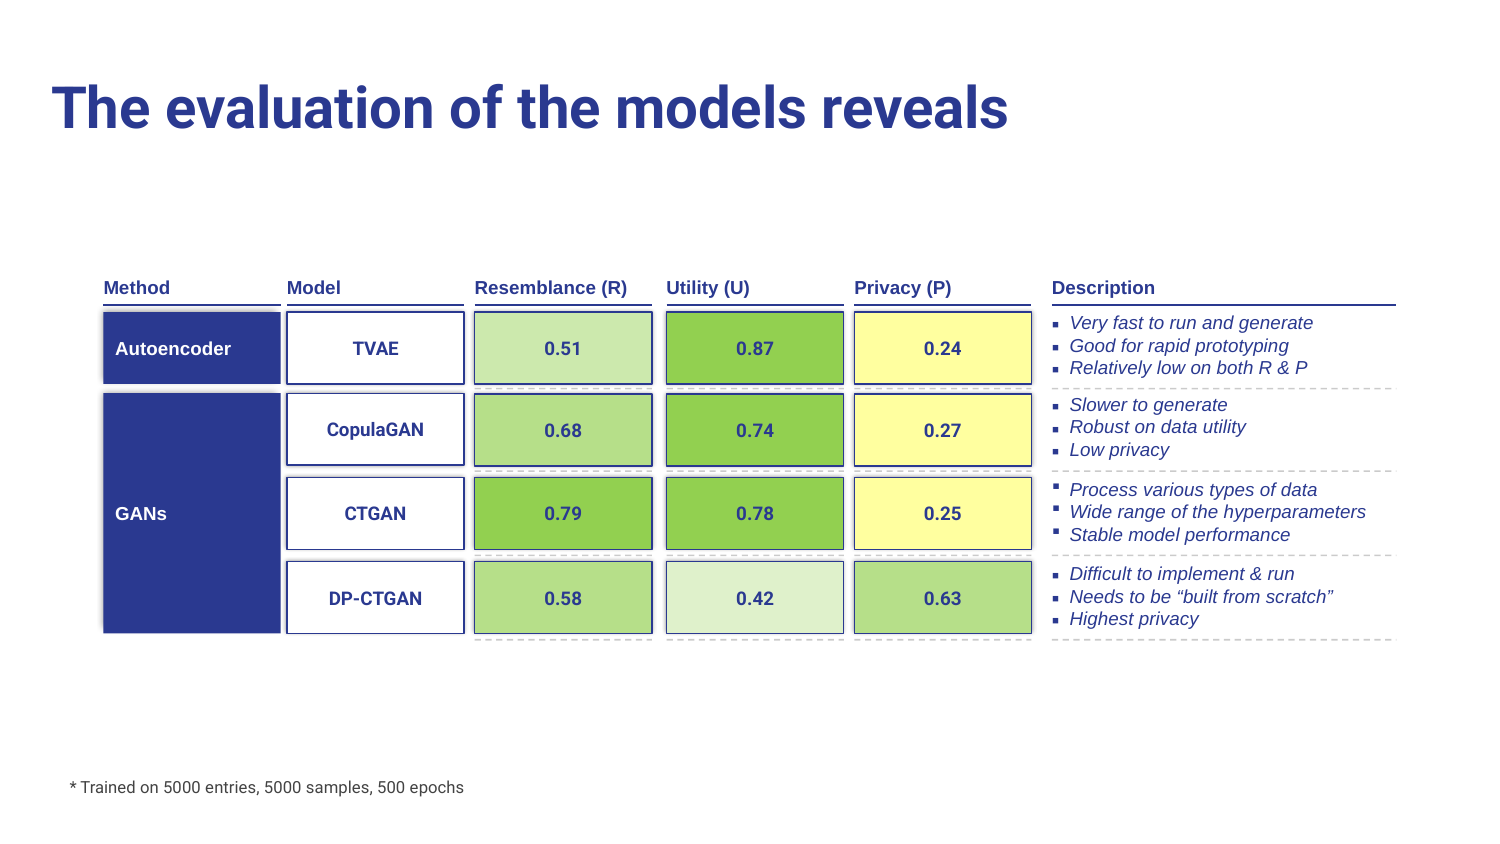

The evaluation of the models reveals
Method
Model
Resemblance (R)
Utility (U)
Privacy (P)
Description
Very fast to run and generate
Good for rapid prototyping
Relatively low on both R & P
Autoencoder
TVAE
0.51
0.87
0.24
Slower to generate
Robust on data utility
Low privacy
GANs
CopulaGAN
0.68
0.74
0.27
CTGAN
0.79
0.78
0.25
Process various types of data
Wide range of the hyperparameters
Stable model performance
DP-CTGAN
0.58
0.42
0.63
Difficult to implement & run
Needs to be “built from scratch”
Highest privacy
* Trained on 5000 entries, 5000 samples, 500 epochs